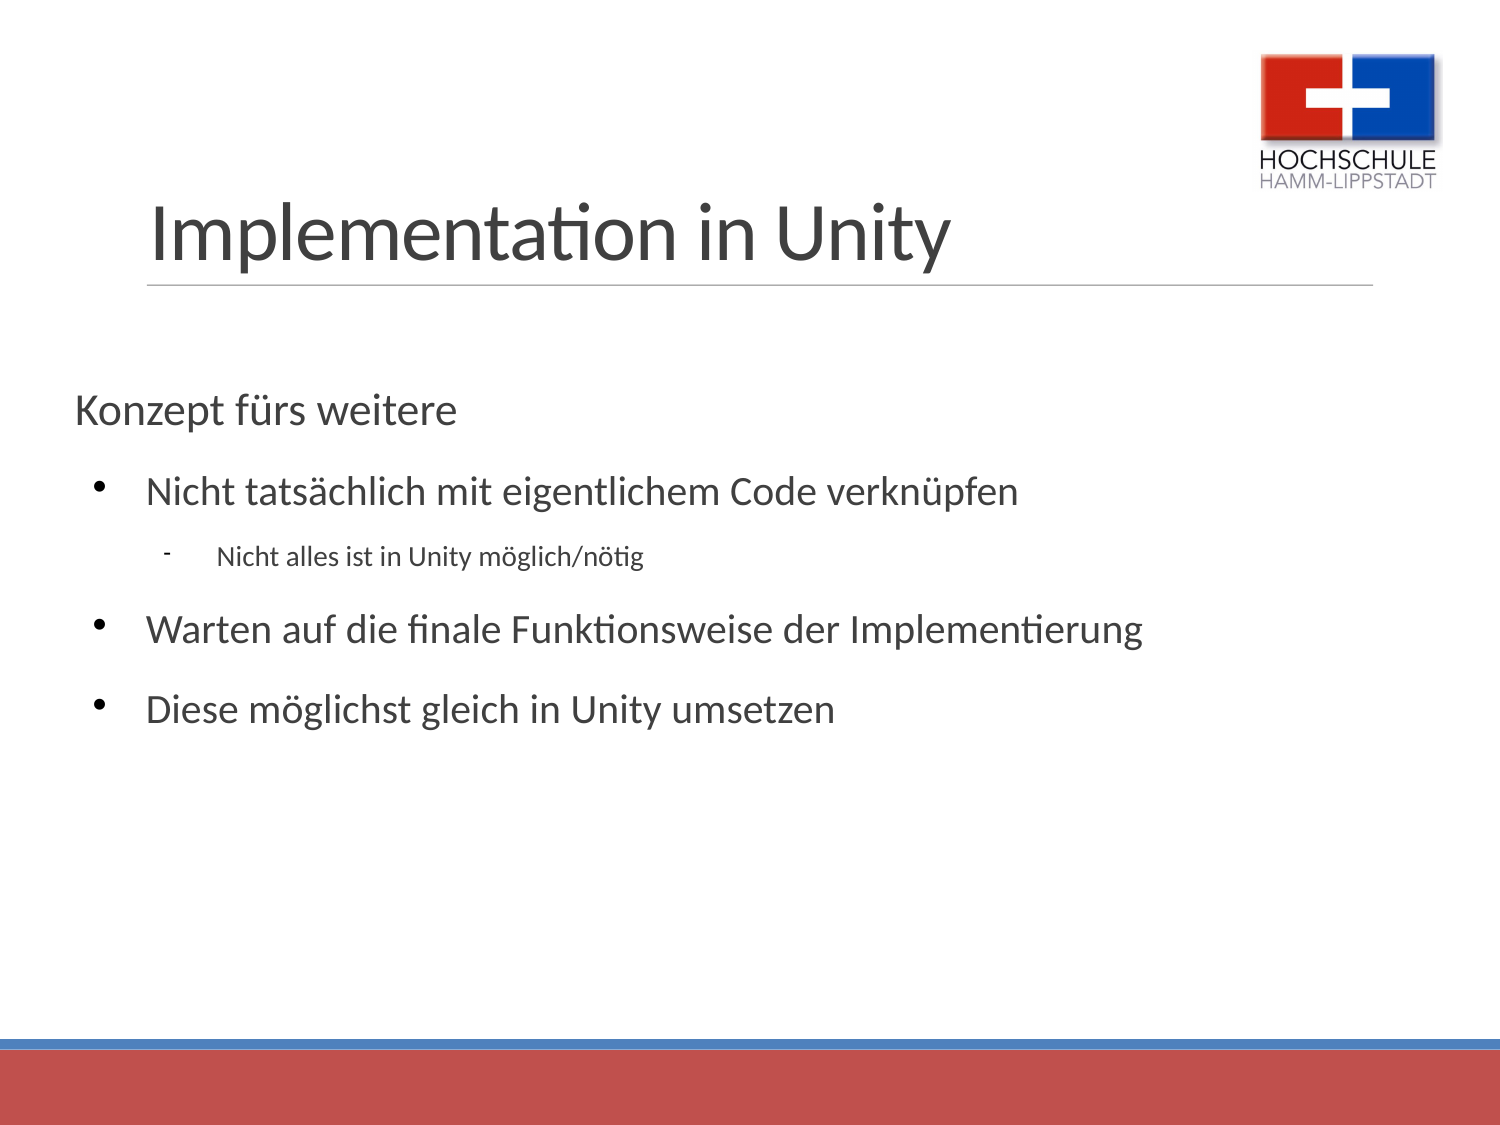

Implementation in Unity
Konzept fürs weitere
Nicht tatsächlich mit eigentlichem Code verknüpfen
Nicht alles ist in Unity möglich/nötig
Warten auf die finale Funktionsweise der Implementierung
Diese möglichst gleich in Unity umsetzen